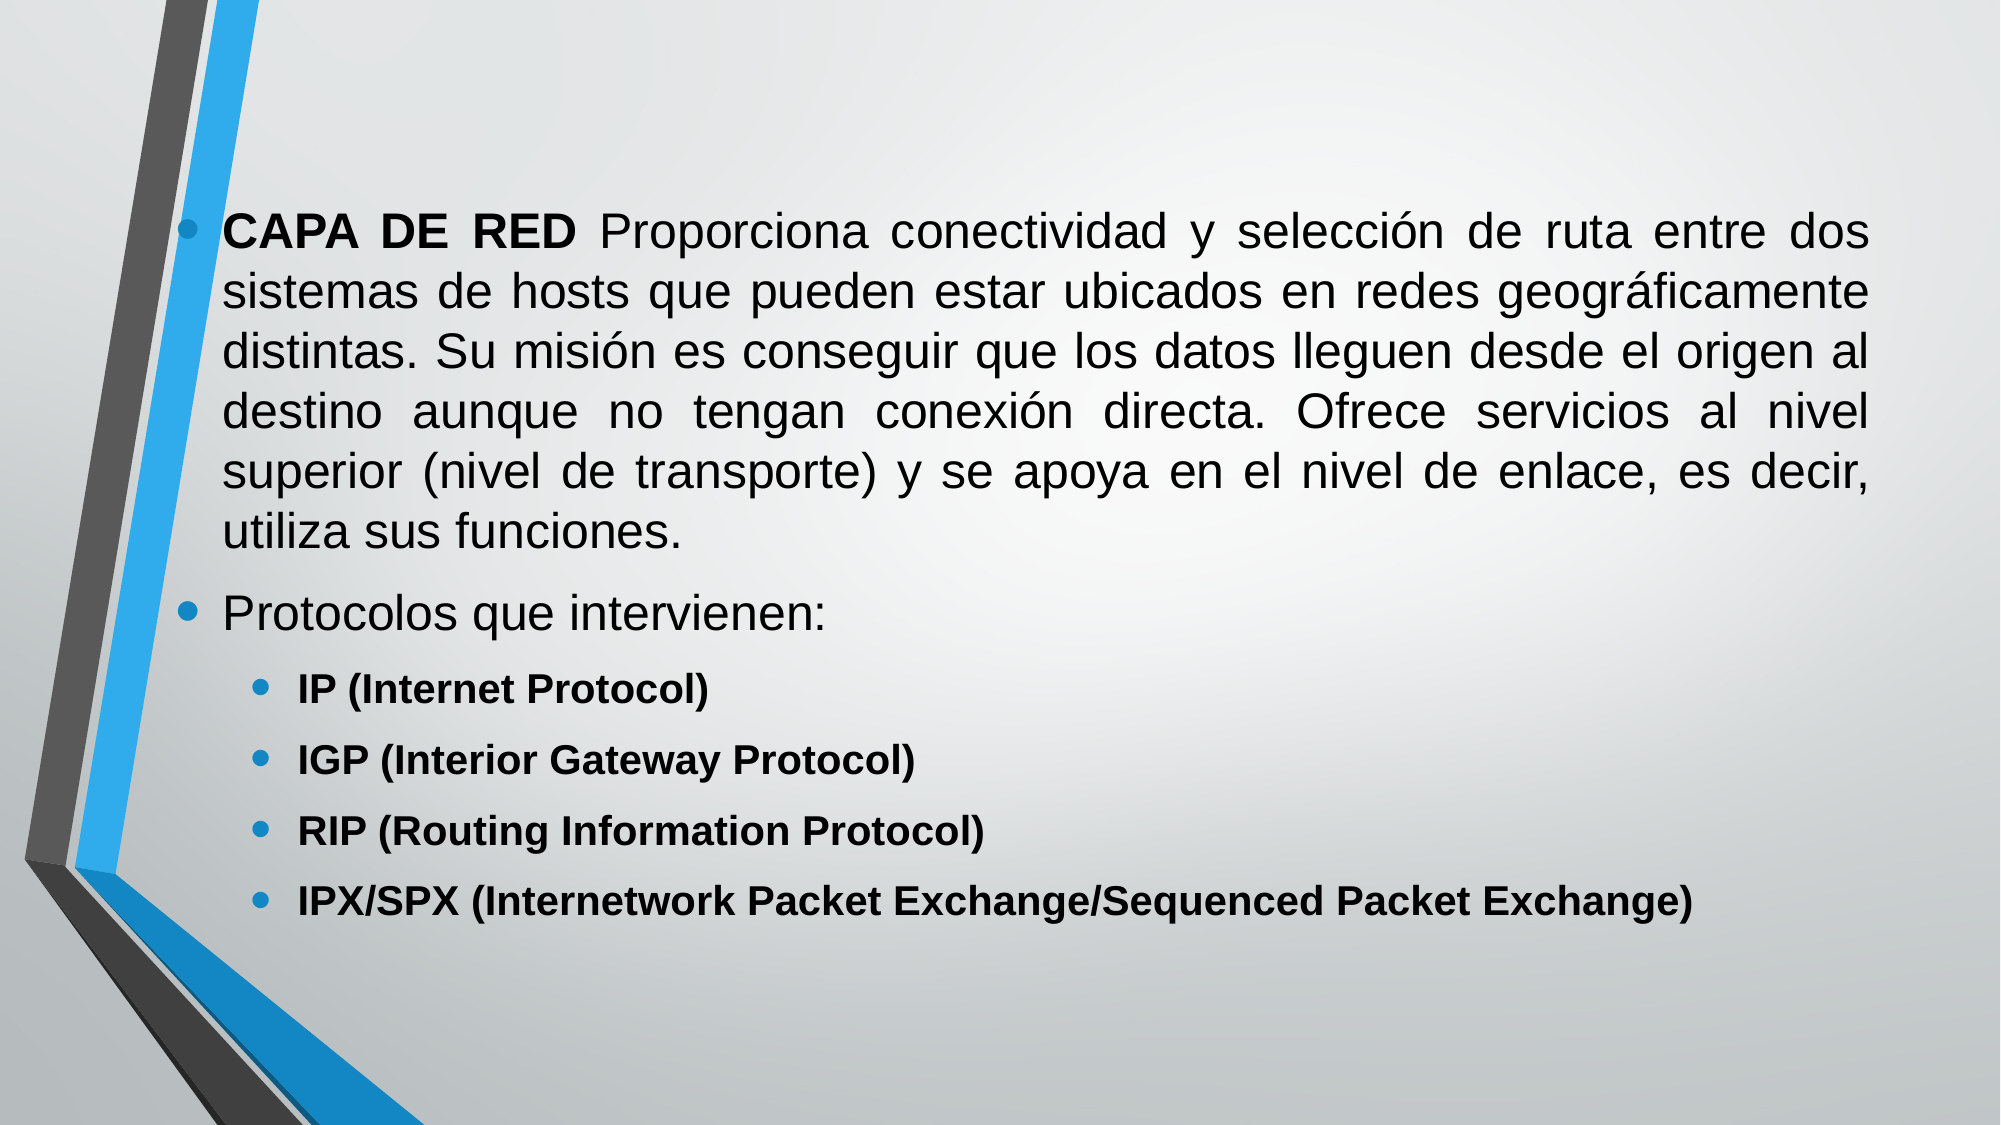

CAPA DE RED Proporciona conectividad y selección de ruta entre dos sistemas de hosts que pueden estar ubicados en redes geográficamente distintas. Su misión es conseguir que los datos lleguen desde el origen al destino aunque no tengan conexión directa. Ofrece servicios al nivel superior (nivel de transporte) y se apoya en el nivel de enlace, es decir, utiliza sus funciones.
Protocolos que intervienen:
IP (Internet Protocol)
IGP (Interior Gateway Protocol)
RIP (Routing Information Protocol)
IPX/SPX (Internetwork Packet Exchange/Sequenced Packet Exchange)